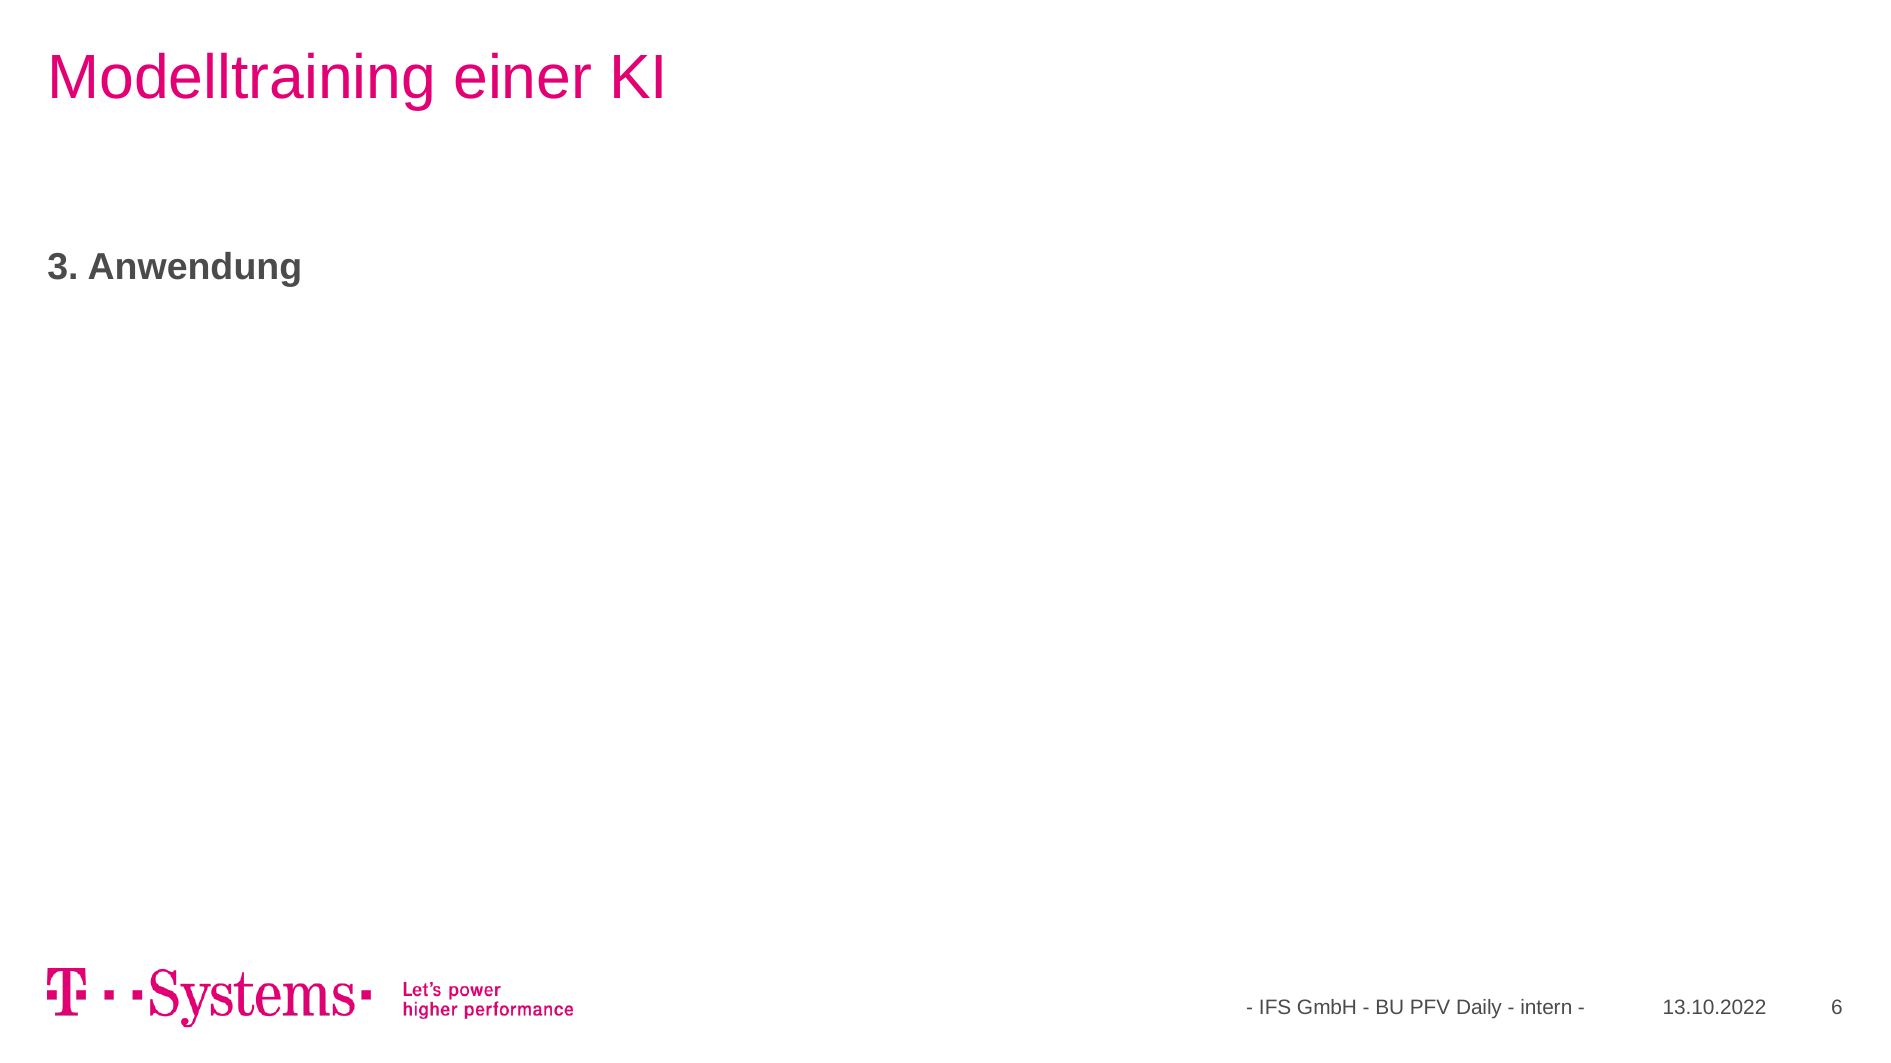

# Modelltraining einer KI
3. Anwendung
- IFS GmbH - BU PFV Daily - intern -
13.10.2022
6